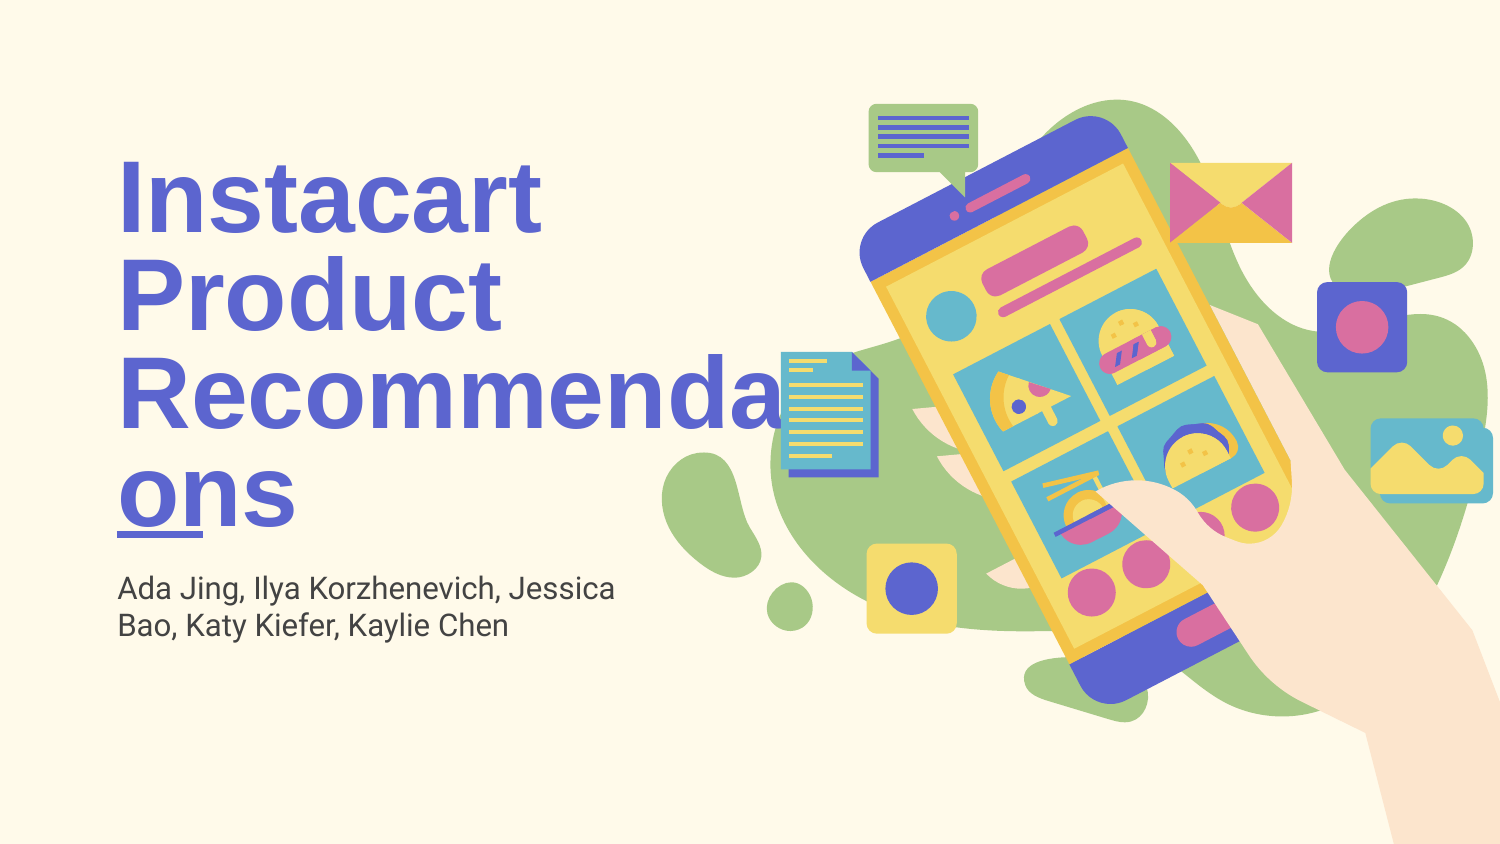

# Instacart Product Recommendations
Ada Jing, Ilya Korzhenevich, Jessica Bao, Katy Kiefer, Kaylie Chen